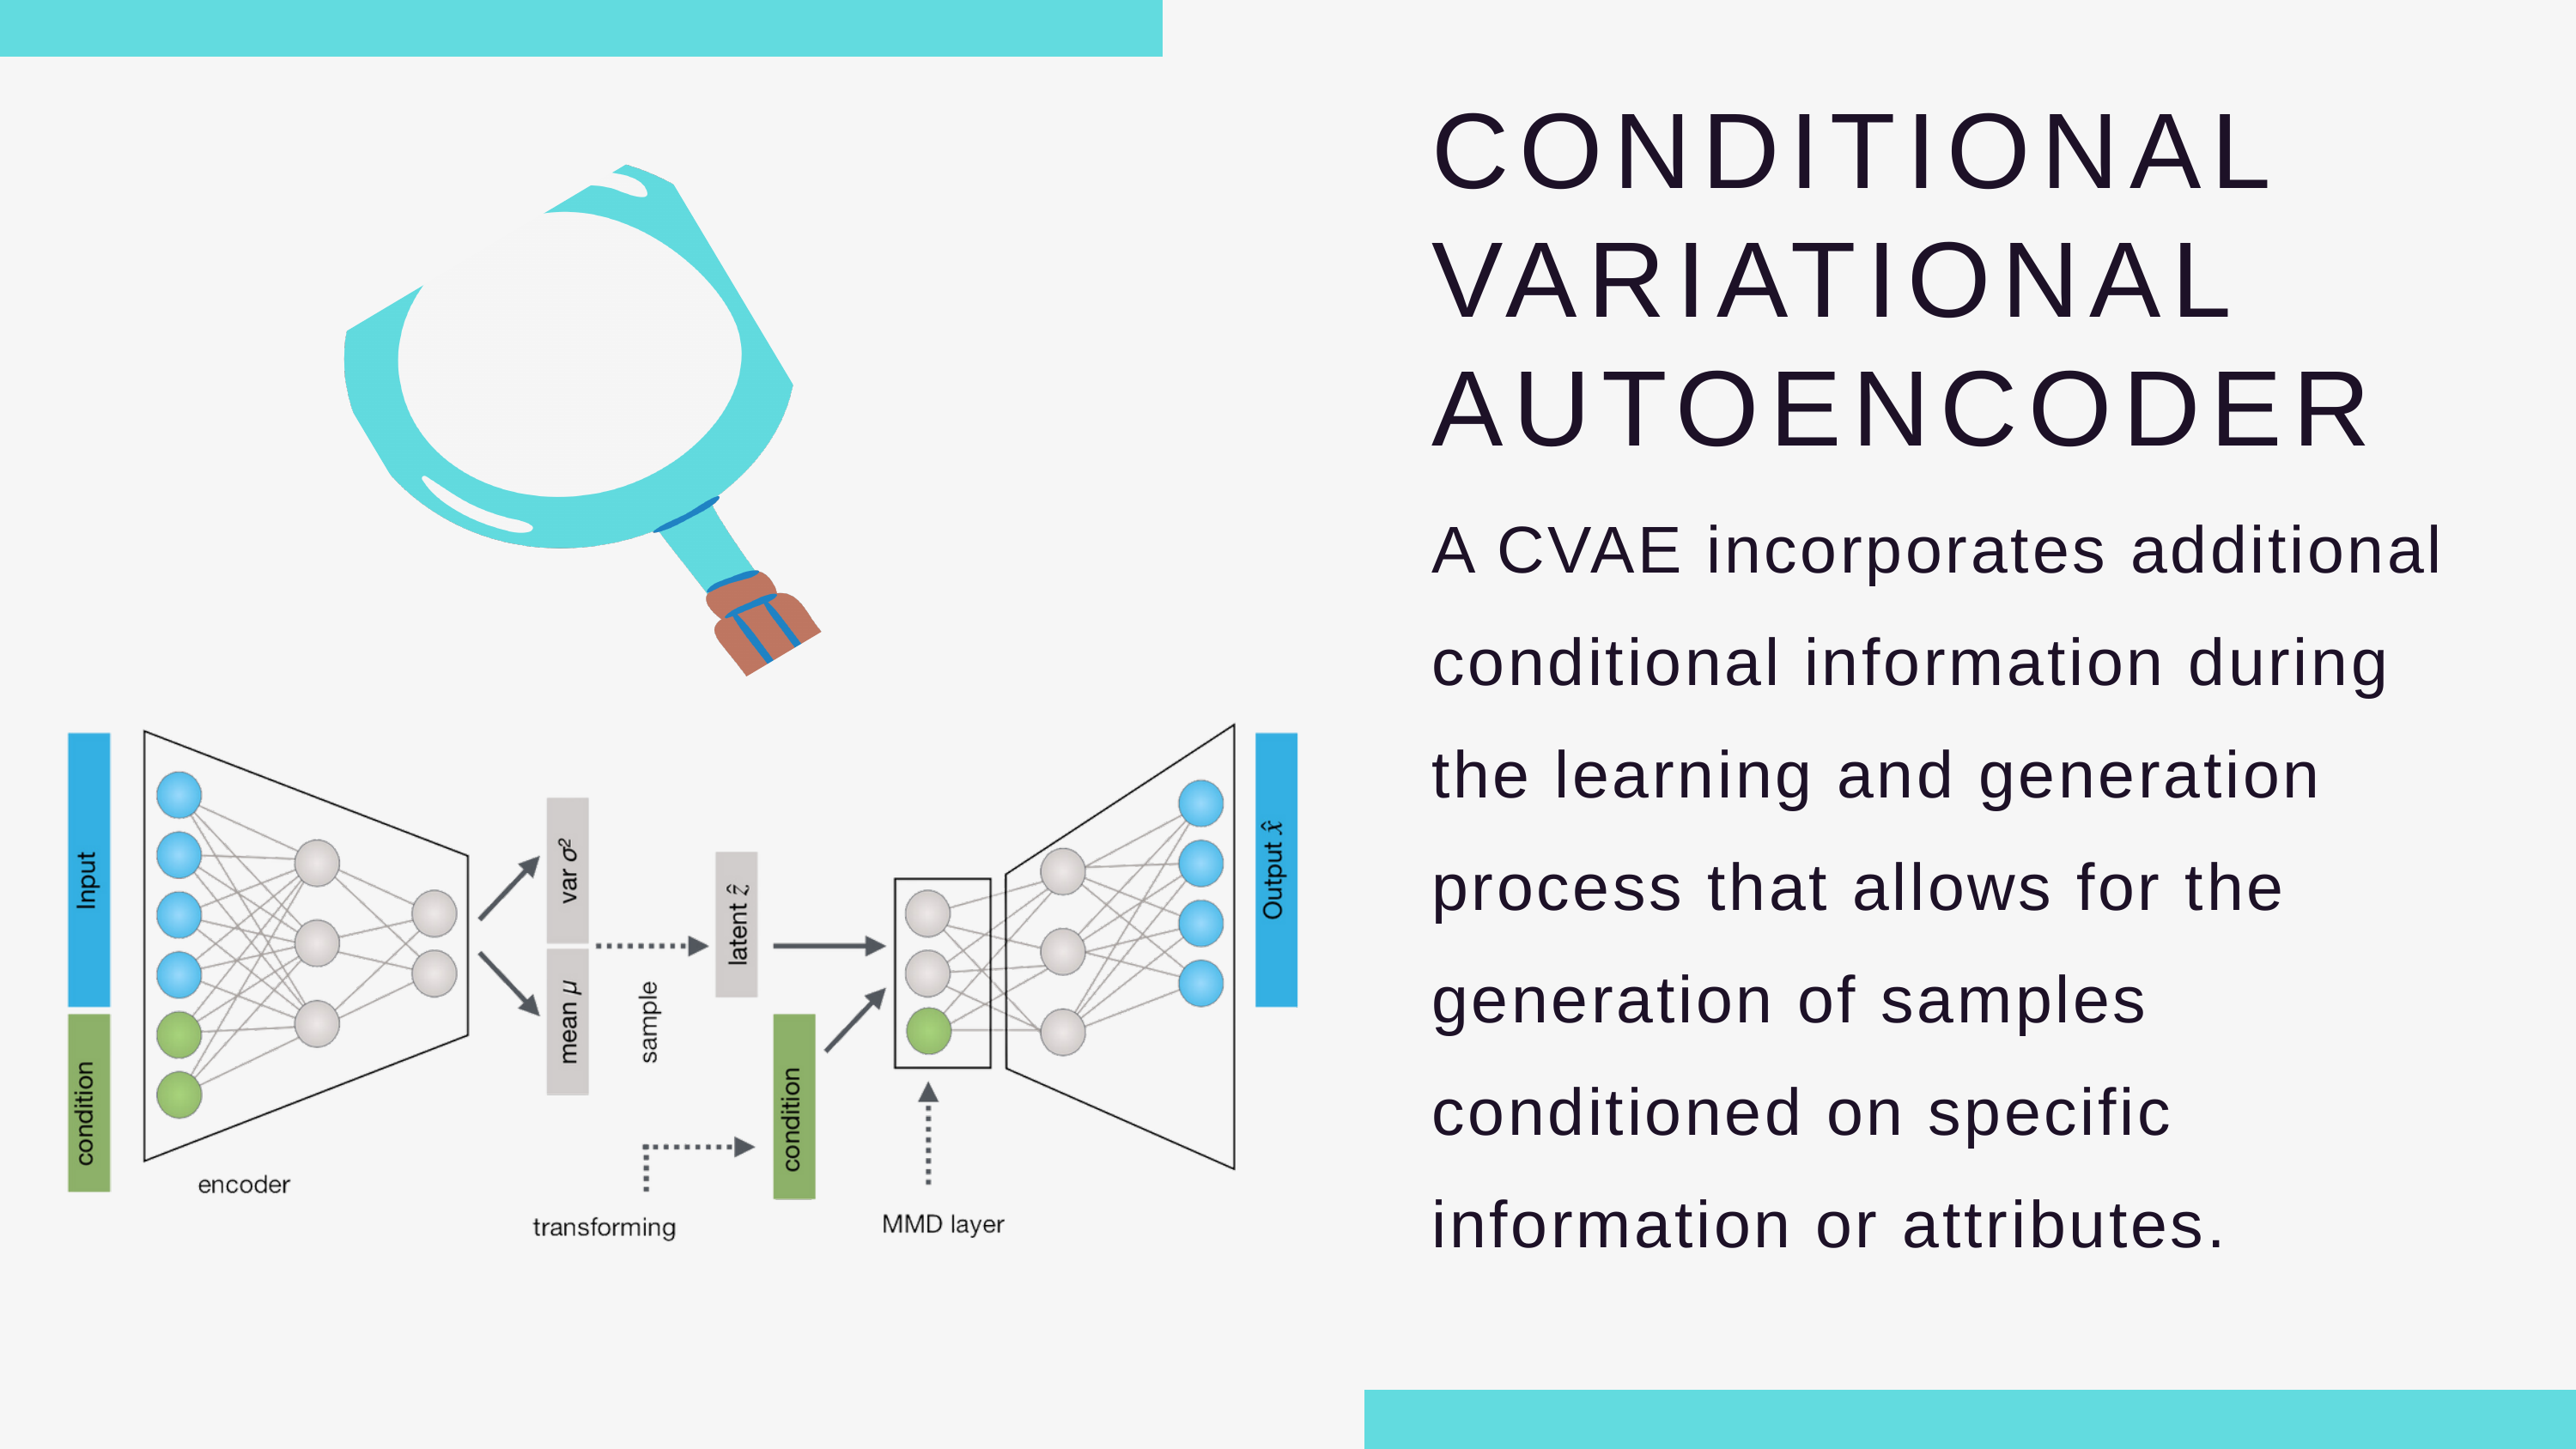

CONDITIONAL VARIATIONAL AUTOENCODER

A CVAE incorporates additional conditional information during the learning and generation process that allows for the generation of samples conditioned on specific information or attributes.